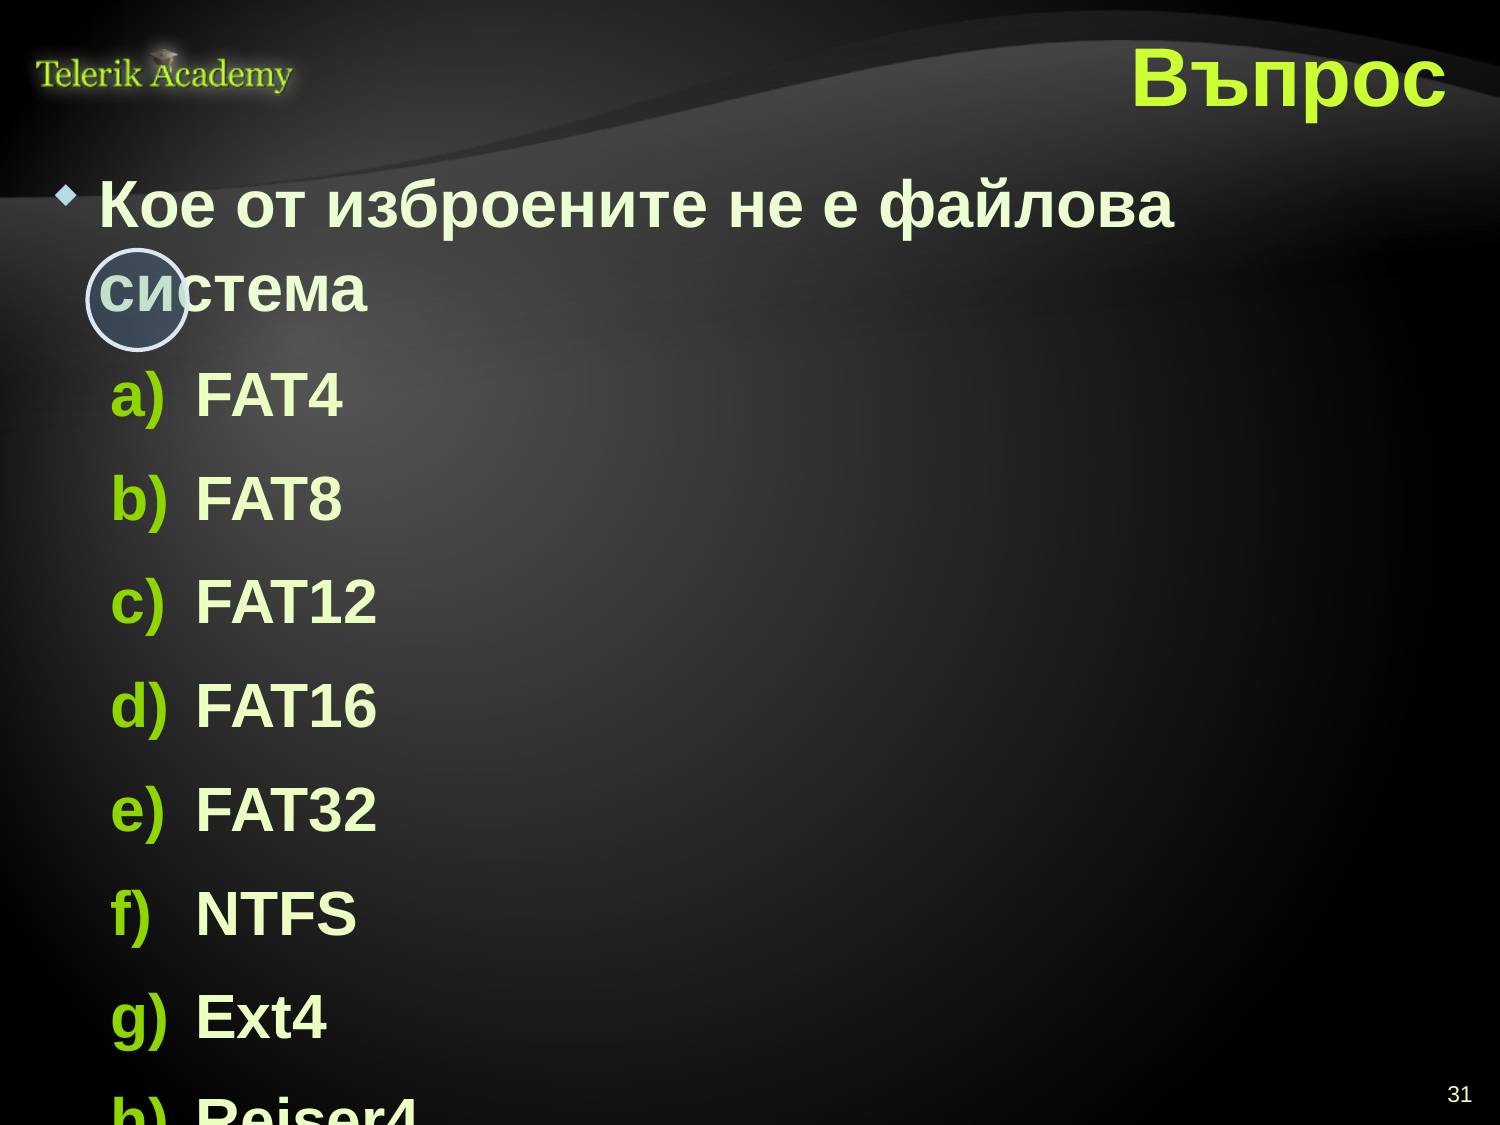

# Въпрос
Кое от изброените не е файлова система
FAT4
FAT8
FAT12
FAT16
FAT32
NTFS
Ext4
Reiser4

31